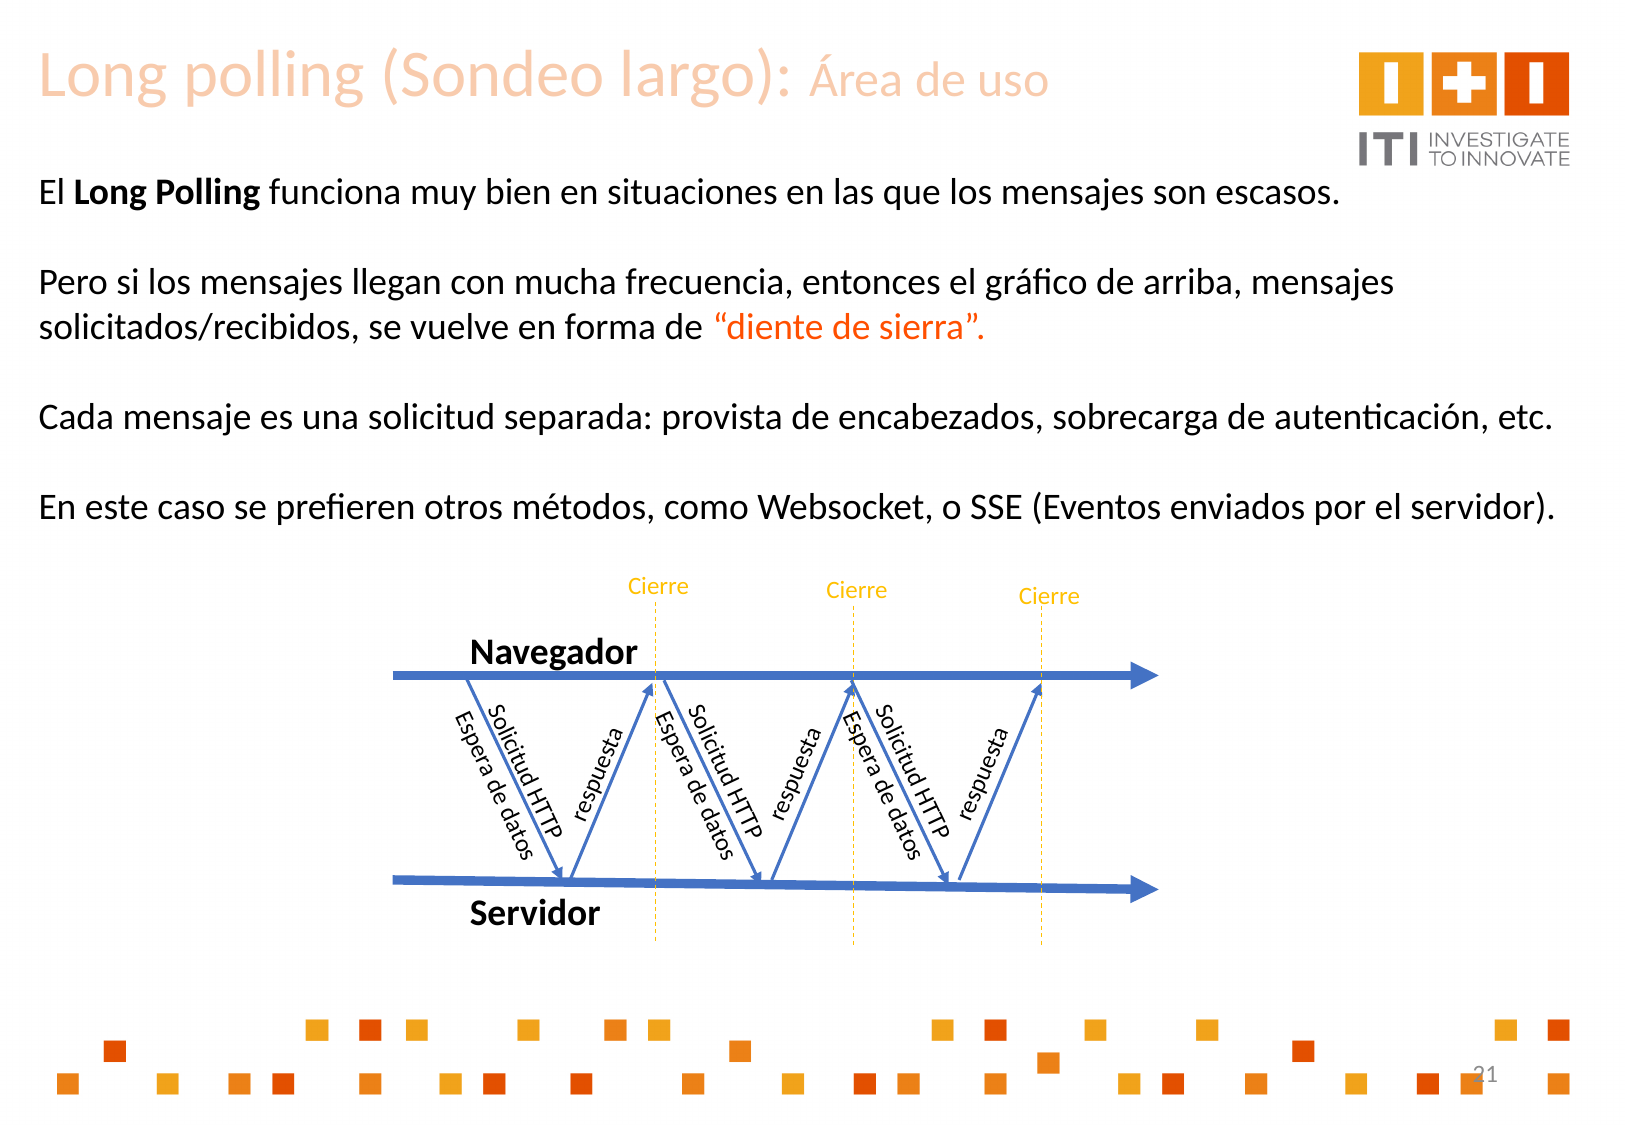

Long polling (Sondeo largo): Área de uso
El Long Polling funciona muy bien en situaciones en las que los mensajes son escasos.

Pero si los mensajes llegan con mucha frecuencia, entonces el gráfico de arriba, mensajes solicitados/recibidos, se vuelve en forma de “diente de sierra”.

Cada mensaje es una solicitud separada: provista de encabezados, sobrecarga de autenticación, etc.

En este caso se prefieren otros métodos, como Websocket, o SSE (Eventos enviados por el servidor).
Cierre
Cierre
Cierre
Navegador
Solicitud HTTP
Solicitud HTTP
Solicitud HTTP
respuesta
respuesta
respuesta
Espera de datos
Espera de datos
Espera de datos
Servidor
21